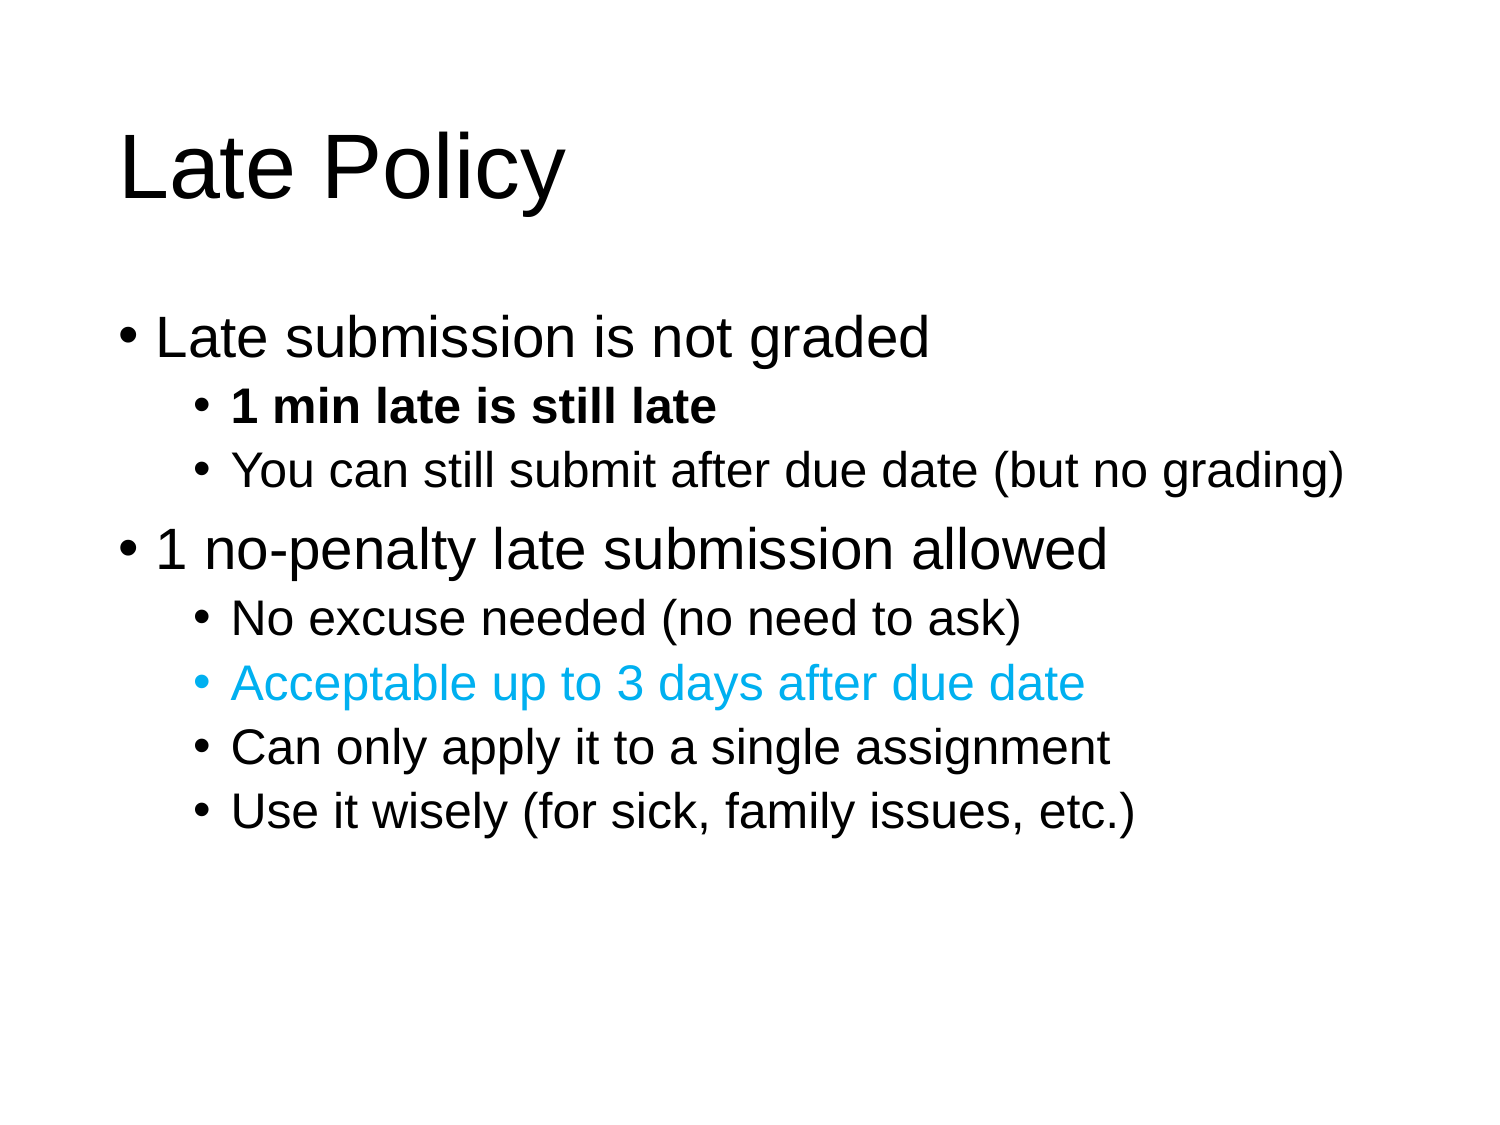

# Late Policy
Late submission is not graded
1 min late is still late
You can still submit after due date (but no grading)
1 no-penalty late submission allowed
No excuse needed (no need to ask)
Acceptable up to 3 days after due date
Can only apply it to a single assignment
Use it wisely (for sick, family issues, etc.)